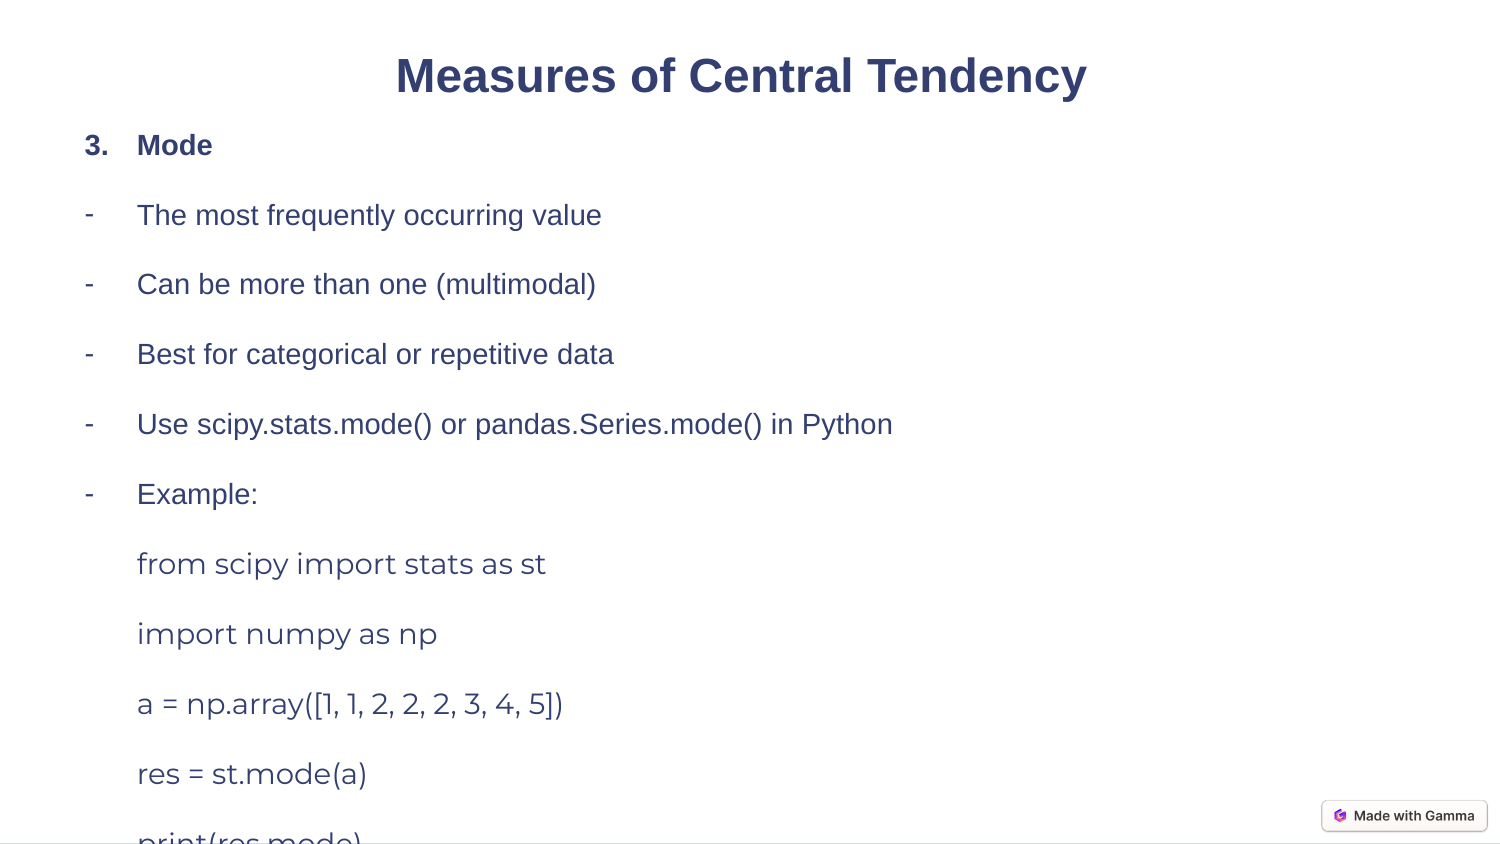

Measures of Central Tendency
Mode
The most frequently occurring value
Can be more than one (multimodal)
Best for categorical or repetitive data
Use scipy.stats.mode() or pandas.Series.mode() in Python
Example:
from scipy import stats as st
import numpy as np
a = np.array([1, 1, 2, 2, 2, 3, 4, 5])
res = st.mode(a)
print(res.mode)